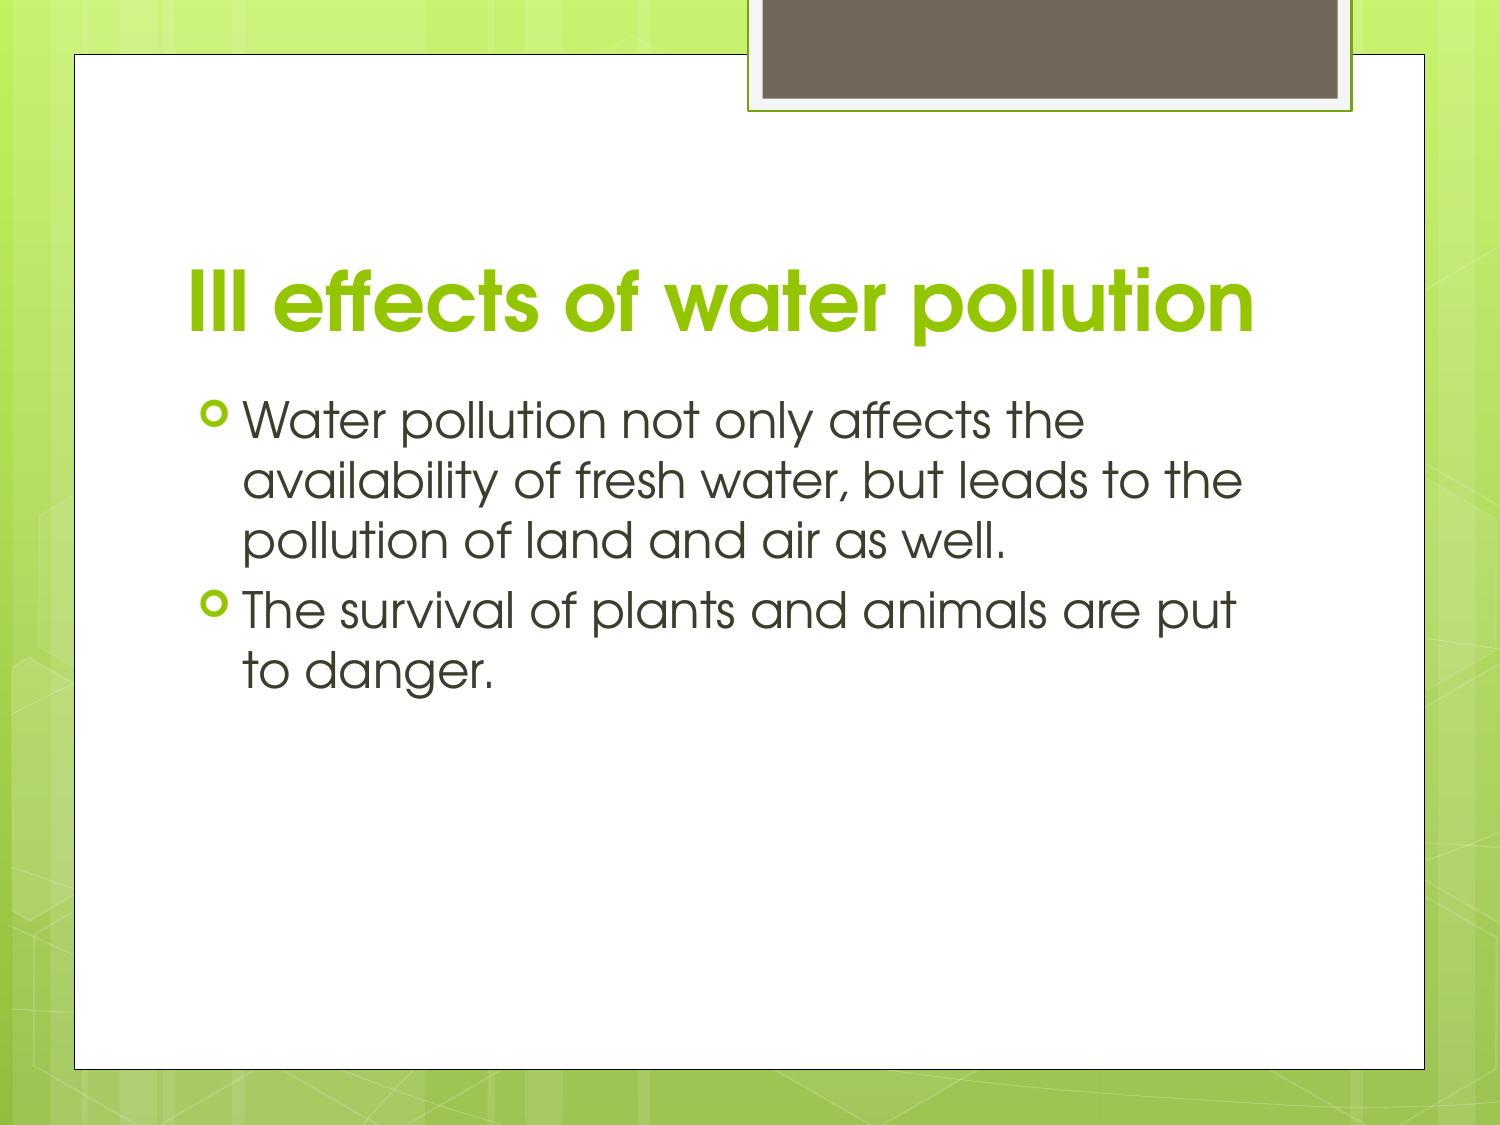

# Ill effects of water pollution
Water pollution not only affects the availability of fresh water, but leads to the pollution of land and air as well.
The survival of plants and animals are put to danger.